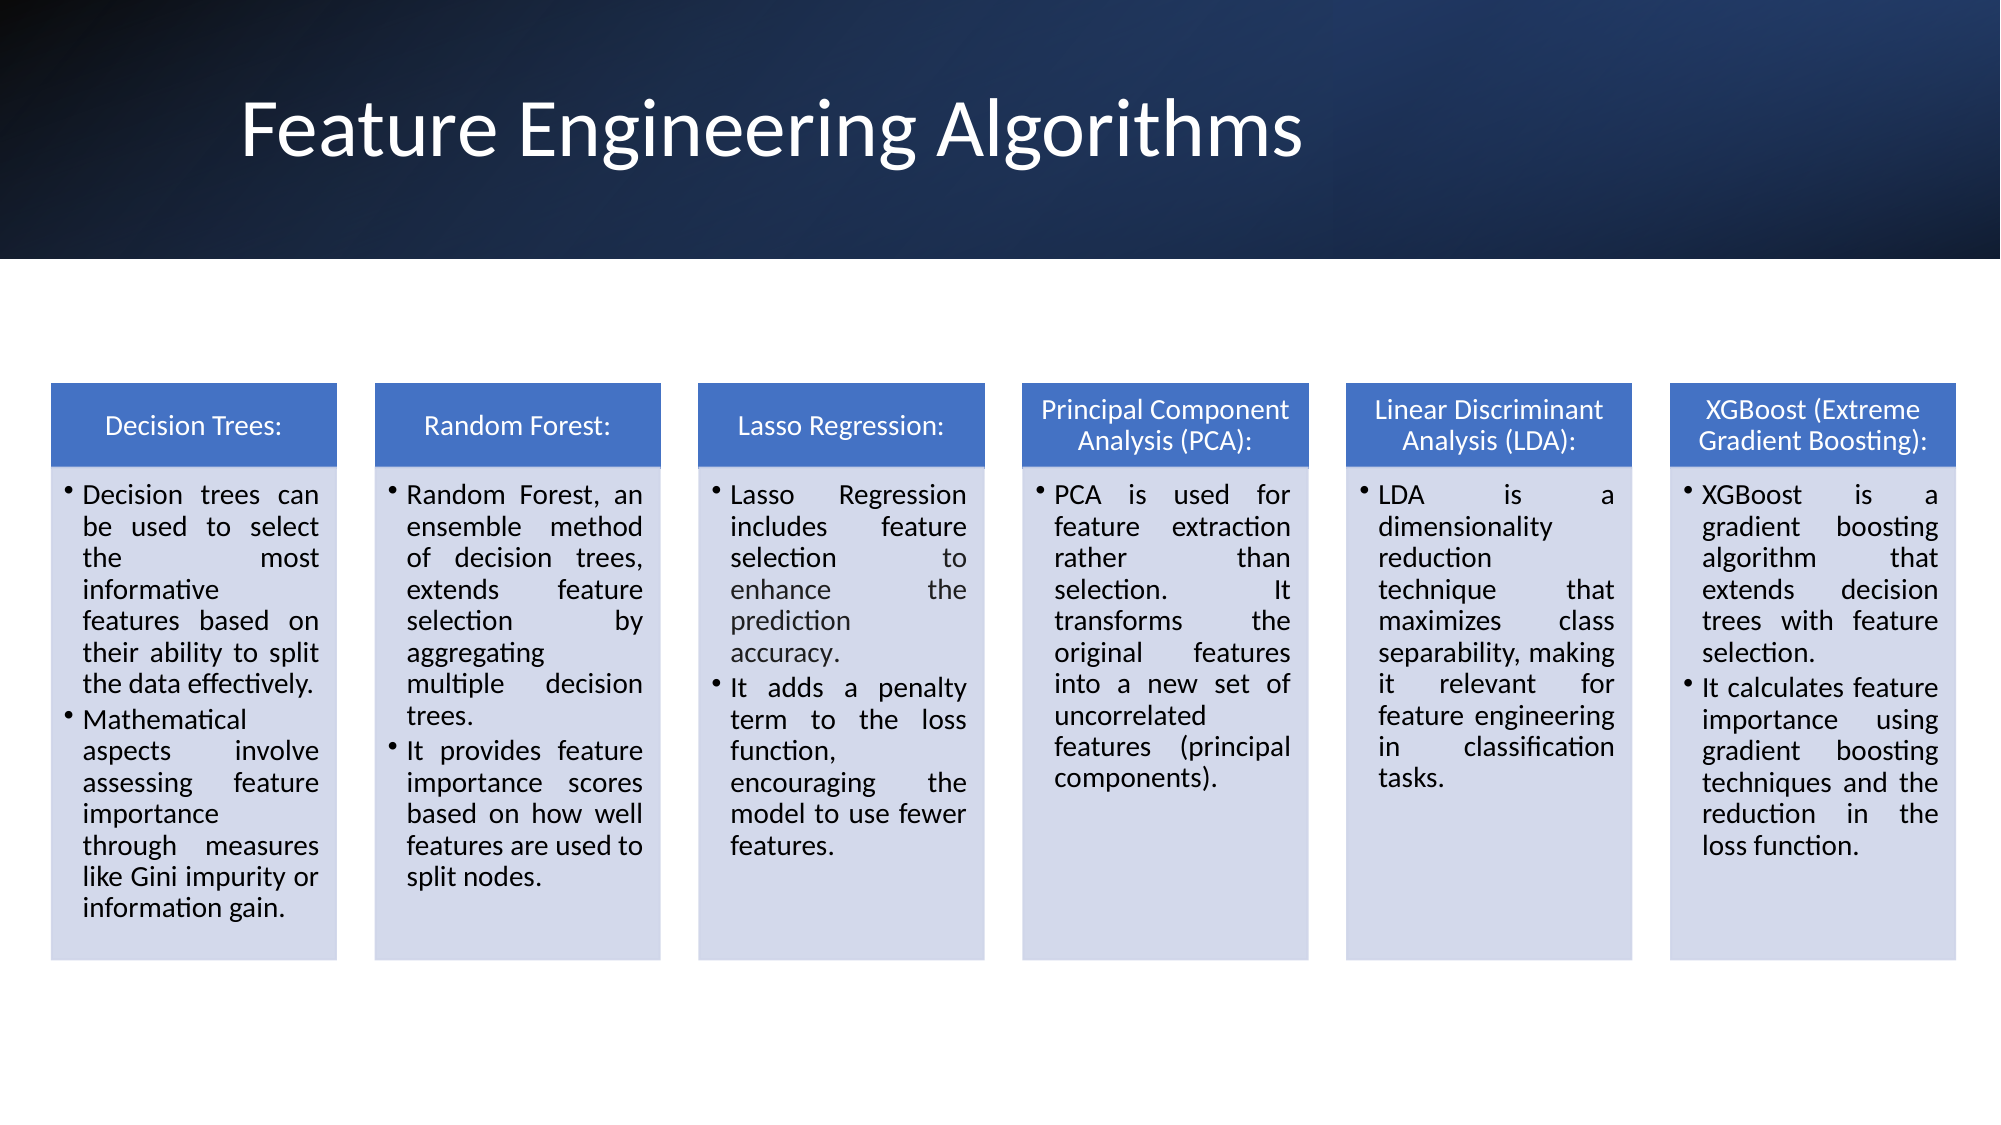

# Feature Engineering Algorithms
Decision Trees:
Decision trees can be used to select the most informative features based on their ability to split the data effectively.
Mathematical aspects involve assessing feature importance through measures like Gini impurity or information gain.
Random Forest:
Random Forest, an ensemble method of decision trees, extends feature selection by aggregating multiple decision trees.
It provides feature importance scores based on how well features are used to split nodes.
Lasso Regression:
Lasso Regression includes feature selection to enhance the prediction accuracy.
It adds a penalty term to the loss function, encouraging the model to use fewer features.
Principal Component Analysis (PCA):
PCA is used for feature extraction rather than selection. It transforms the original features into a new set of uncorrelated features (principal components).
Linear Discriminant Analysis (LDA):
LDA is a dimensionality reduction technique that maximizes class separability, making it relevant for feature engineering in classification tasks.
XGBoost (Extreme Gradient Boosting):
XGBoost is a gradient boosting algorithm that extends decision trees with feature selection.
It calculates feature importance using gradient boosting techniques and the reduction in the loss function.
Feature Engineering
103